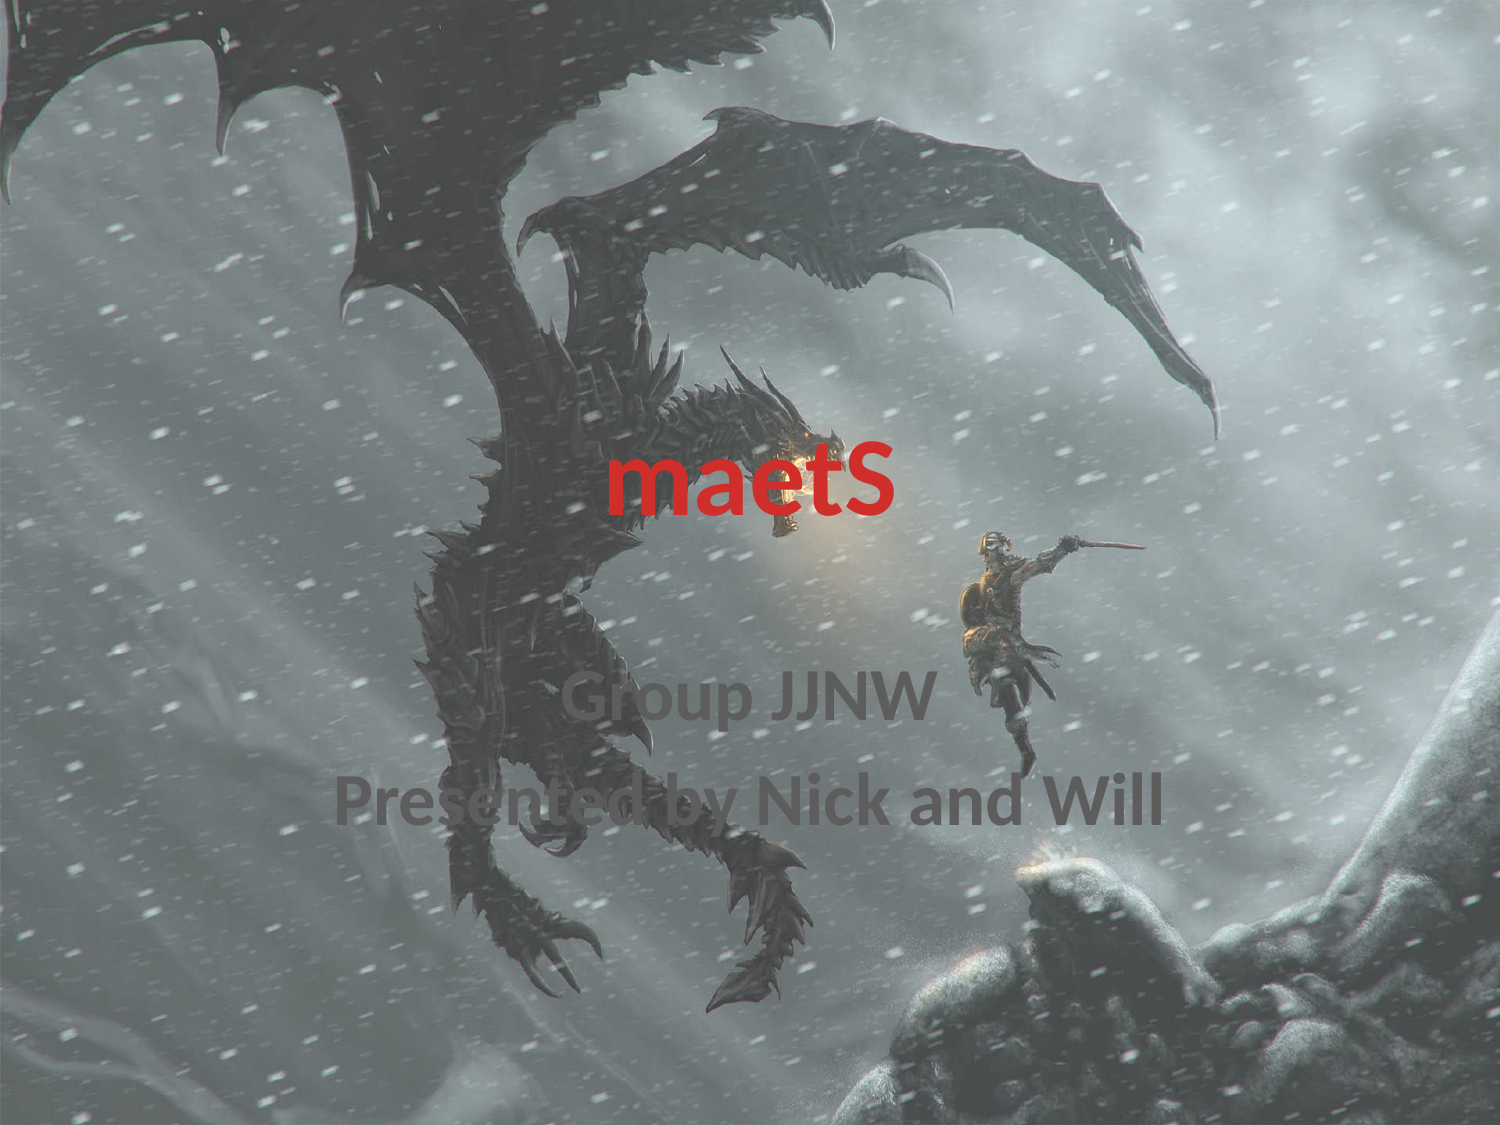

# maetS
Group JJNW
Presented by Nick and Will